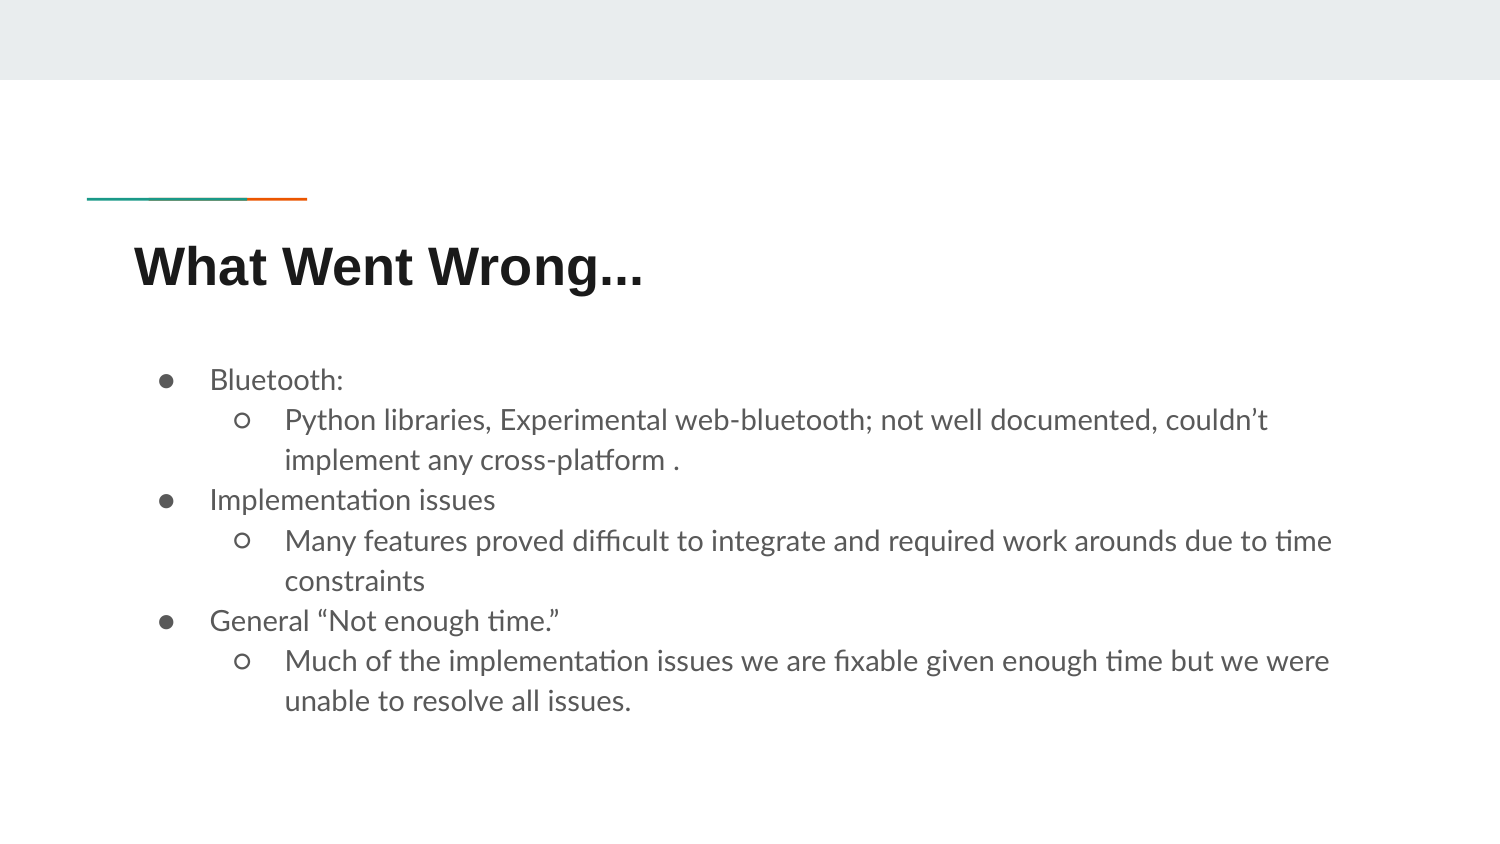

# What Went Wrong...
Bluetooth:
Python libraries, Experimental web-bluetooth; not well documented, couldn’t implement any cross-platform .
Implementation issues
Many features proved difficult to integrate and required work arounds due to time constraints
General “Not enough time.”
Much of the implementation issues we are fixable given enough time but we were unable to resolve all issues.